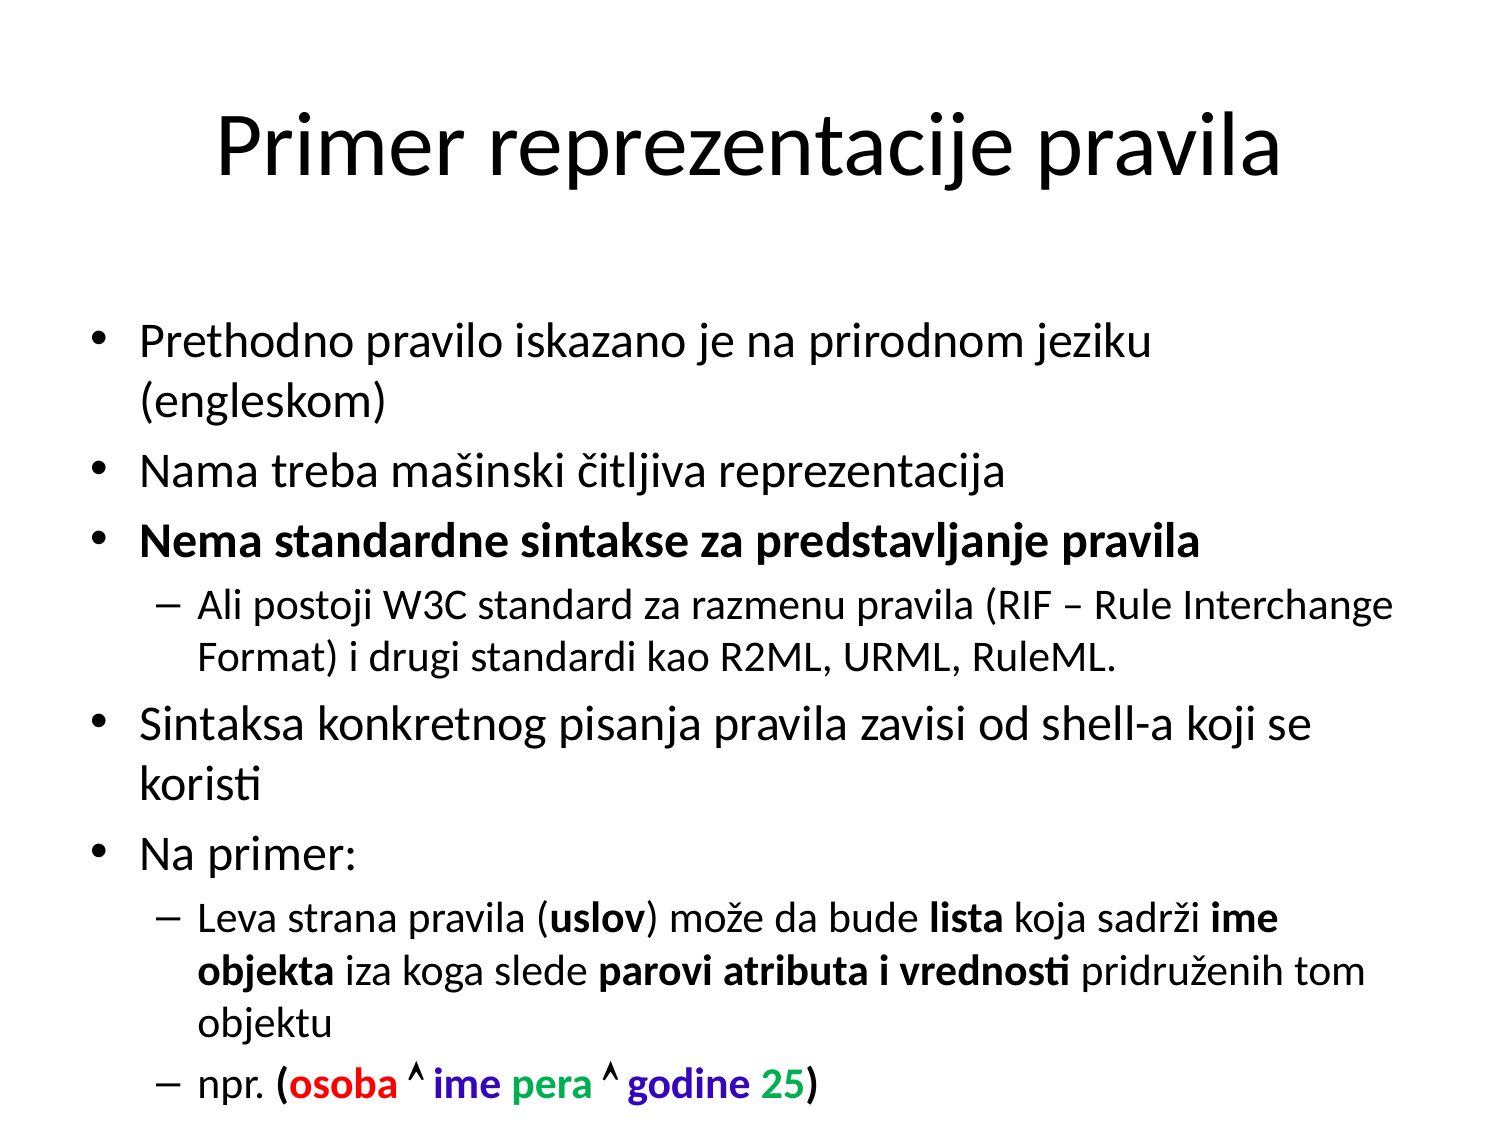

# Primer reprezentacije pravila
Prethodno pravilo iskazano je na prirodnom jeziku (engleskom)
Nama treba mašinski čitljiva reprezentacija
Nema standardne sintakse za predstavljanje pravila
Ali postoji W3C standard za razmenu pravila (RIF – Rule Interchange Format) i drugi standardi kao R2ML, URML, RuleML.
Sintaksa konkretnog pisanja pravila zavisi od shell-a koji se koristi
Na primer:
Leva strana pravila (uslov) može da bude lista koja sadrži ime objekta iza koga slede parovi atributa i vrednosti pridruženih tom objektu
npr. (osoba ∧ ime pera ∧ godine 25)